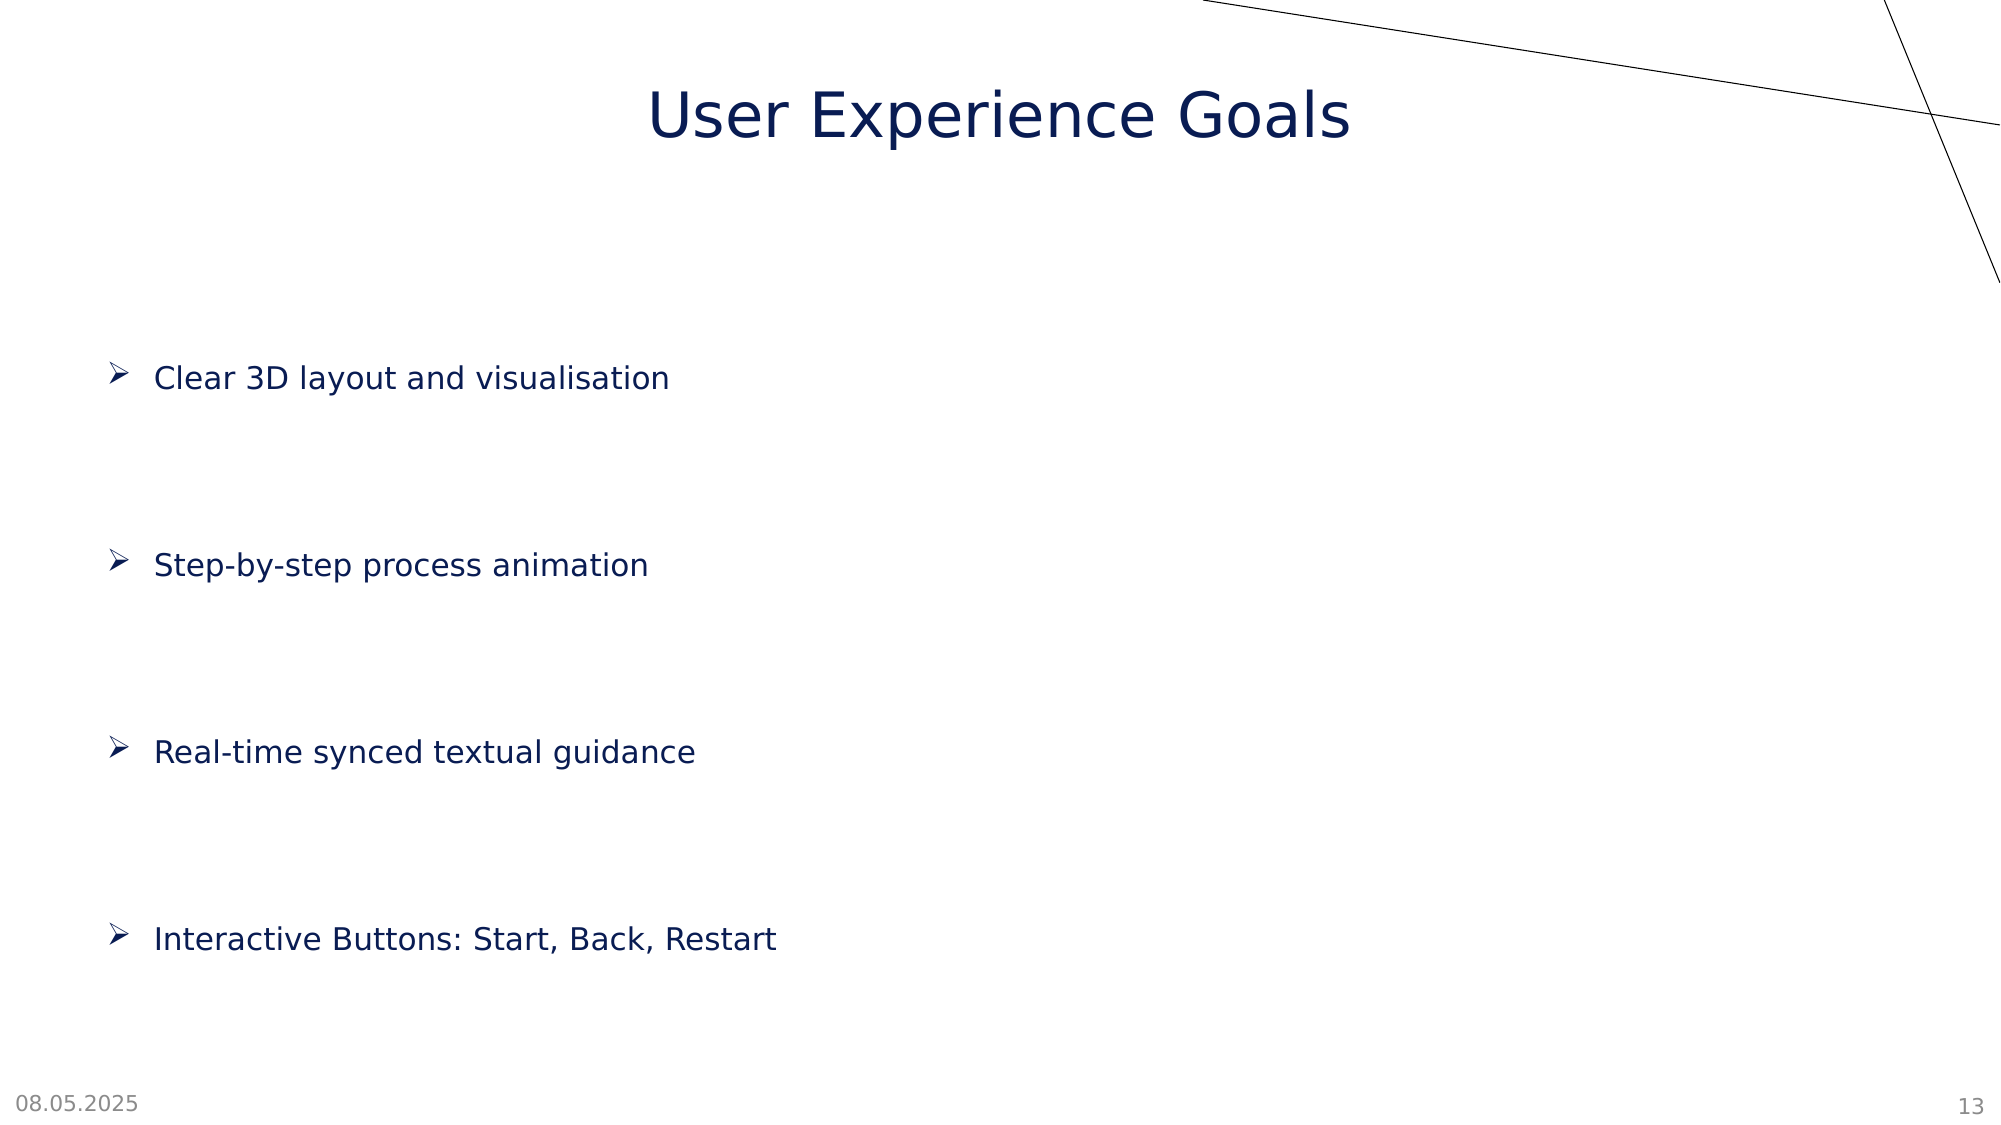

User Experience Goals
Clear 3D layout and visualisation
Step-by-step process animation
Real-time synced textual guidance
Interactive Buttons: Start, Back, Restart
08.05.2025
13